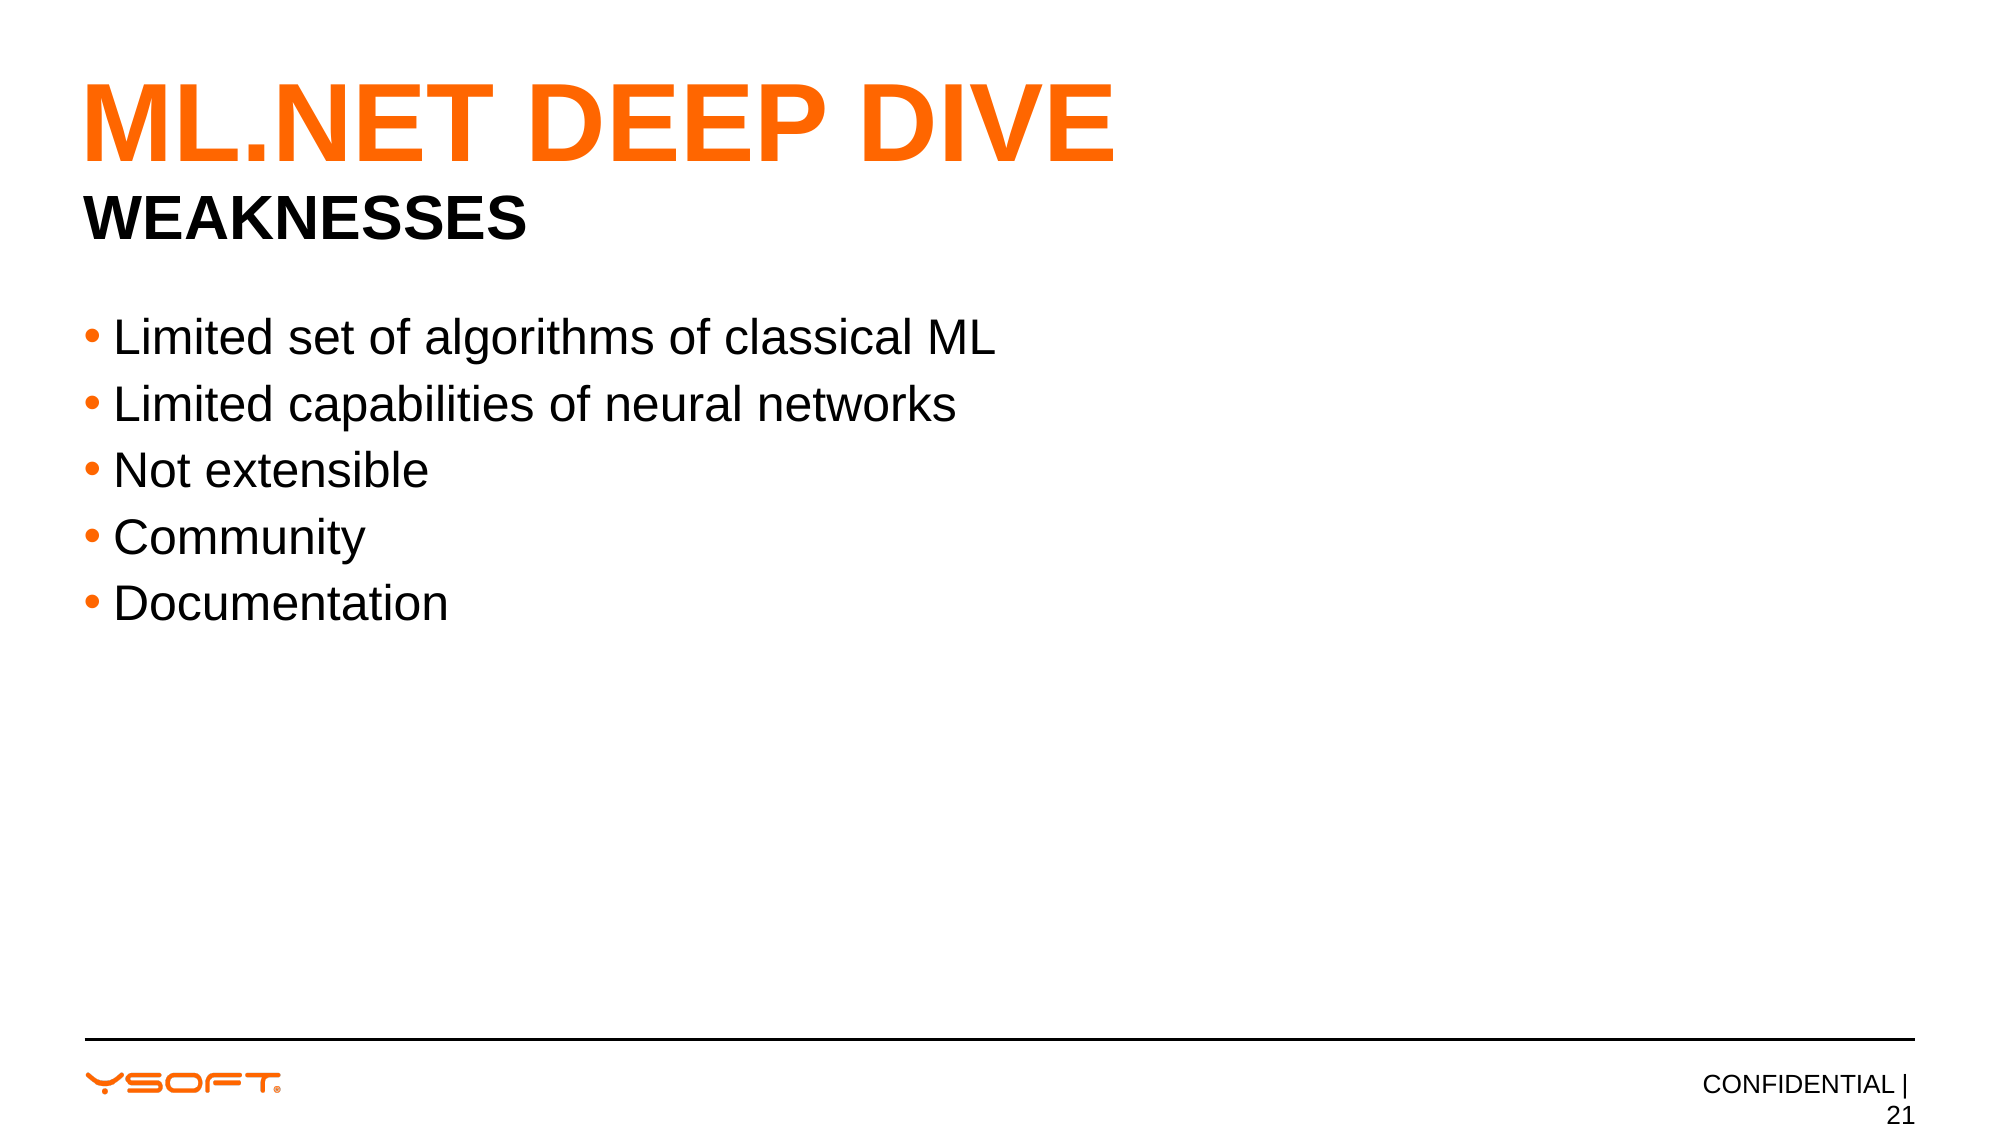

# ML.NET DEEp Dive
Weaknesses
Limited set of algorithms of classical ML
Limited capabilities of neural networks
Not extensible
Community
Documentation